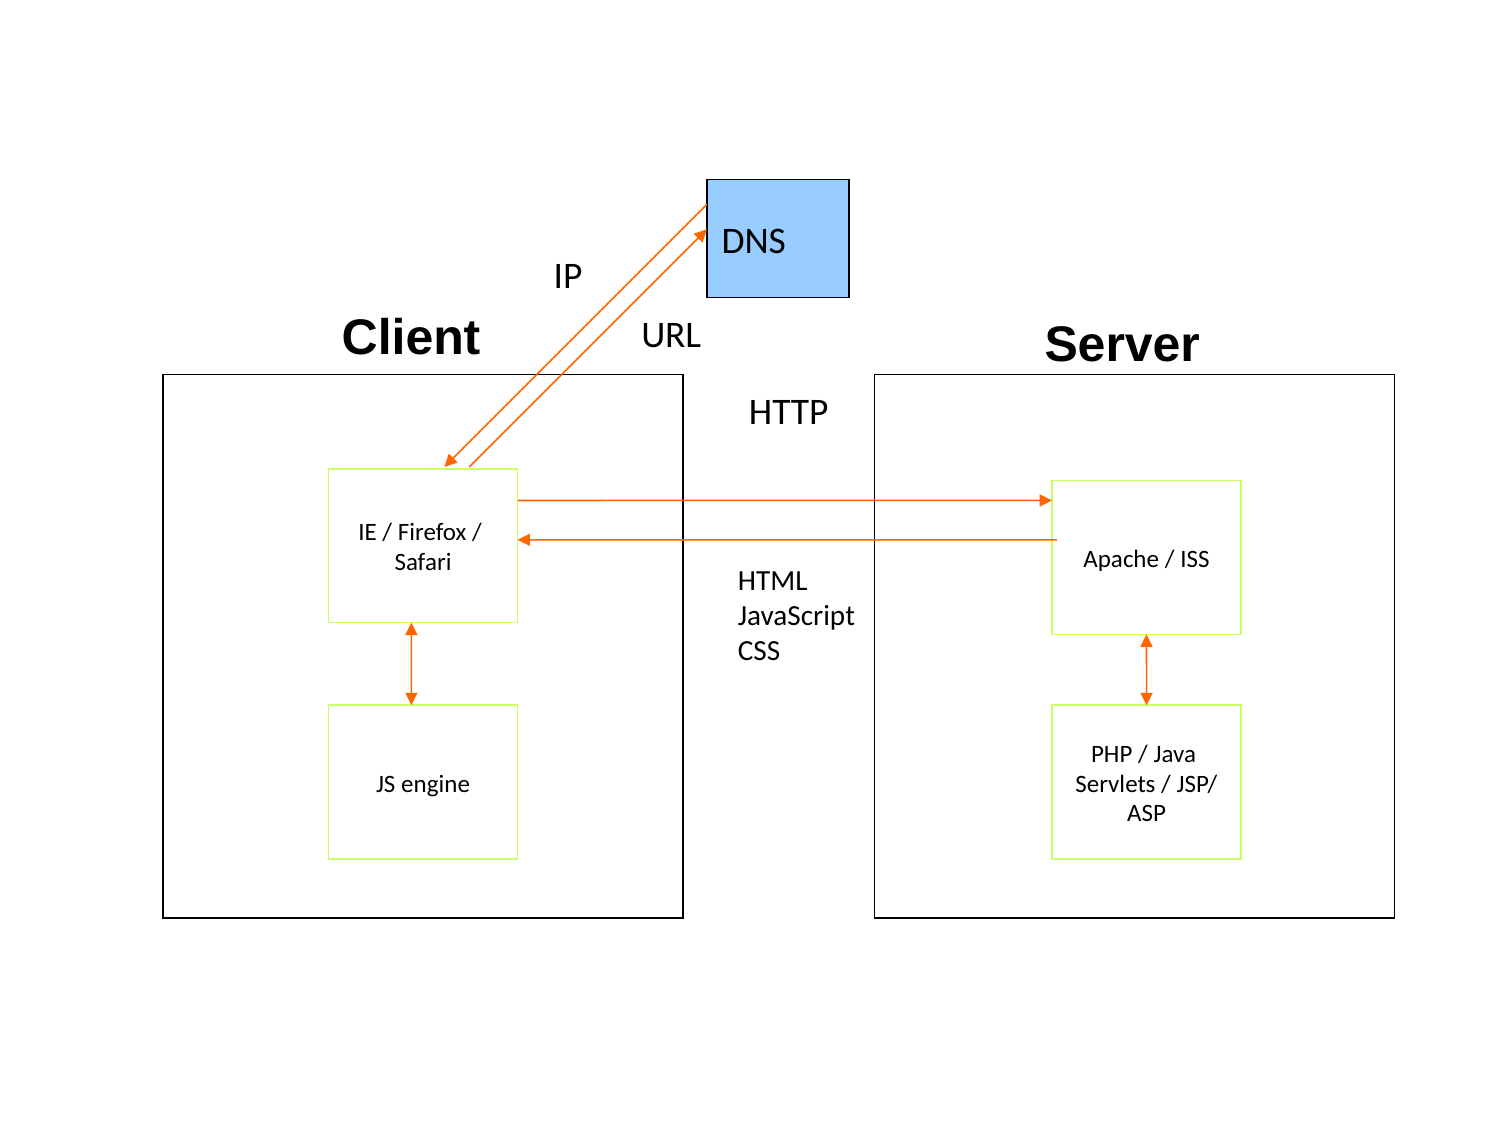

DNS

IP
Client
URL
Server

HTTP
IE / Firefox /
Safari
Apache / ISS

HTML
JavaScript
CSS

JS engine
PHP / Java
Servlets / JSP/
ASP